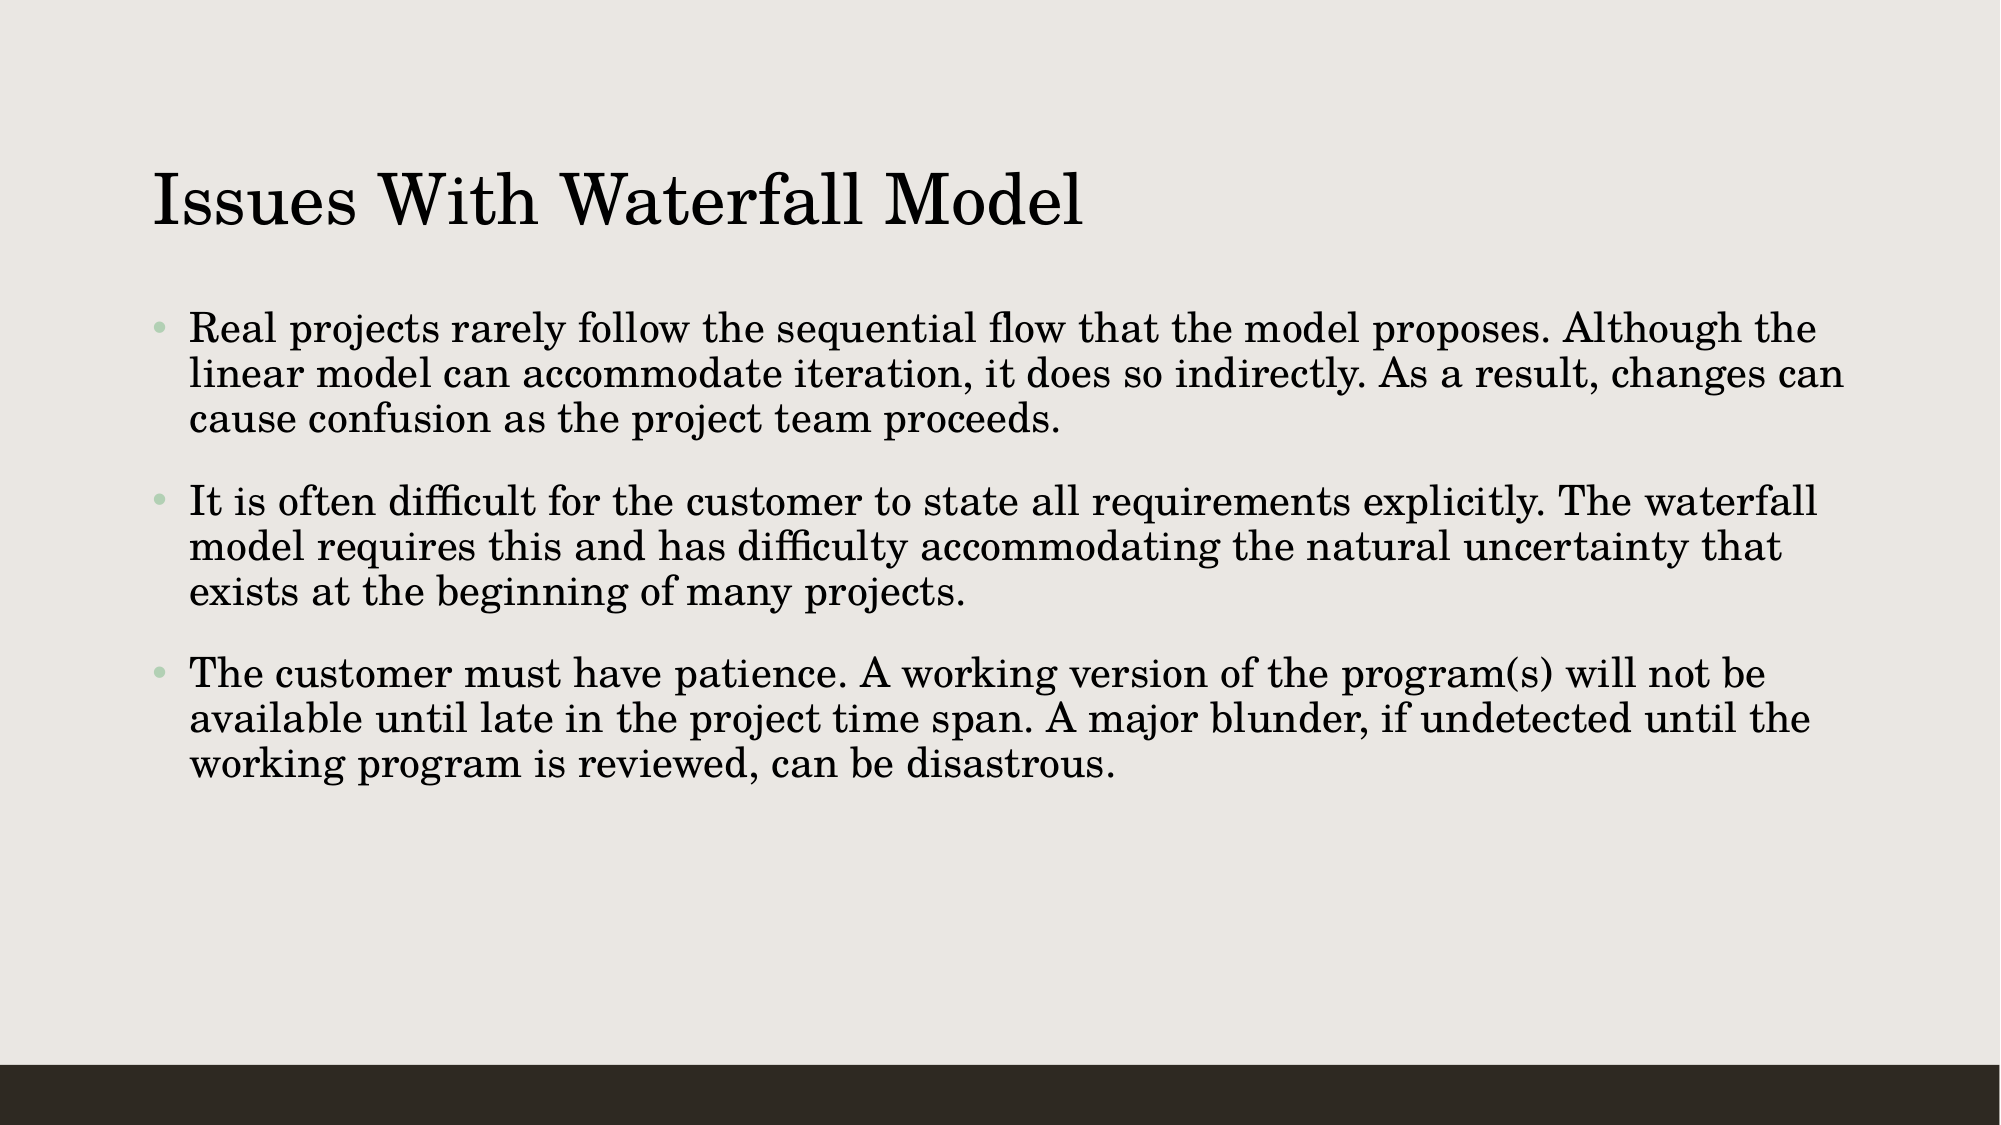

# Issues With Waterfall Model
Real projects rarely follow the sequential flow that the model proposes. Although the linear model can accommodate iteration, it does so indirectly. As a result, changes can cause confusion as the project team proceeds.
It is often difficult for the customer to state all requirements explicitly. The waterfall model requires this and has difficulty accommodating the natural uncertainty that exists at the beginning of many projects.
The customer must have patience. A working version of the program(s) will not be available until late in the project time span. A major blunder, if undetected until the working program is reviewed, can be disastrous.